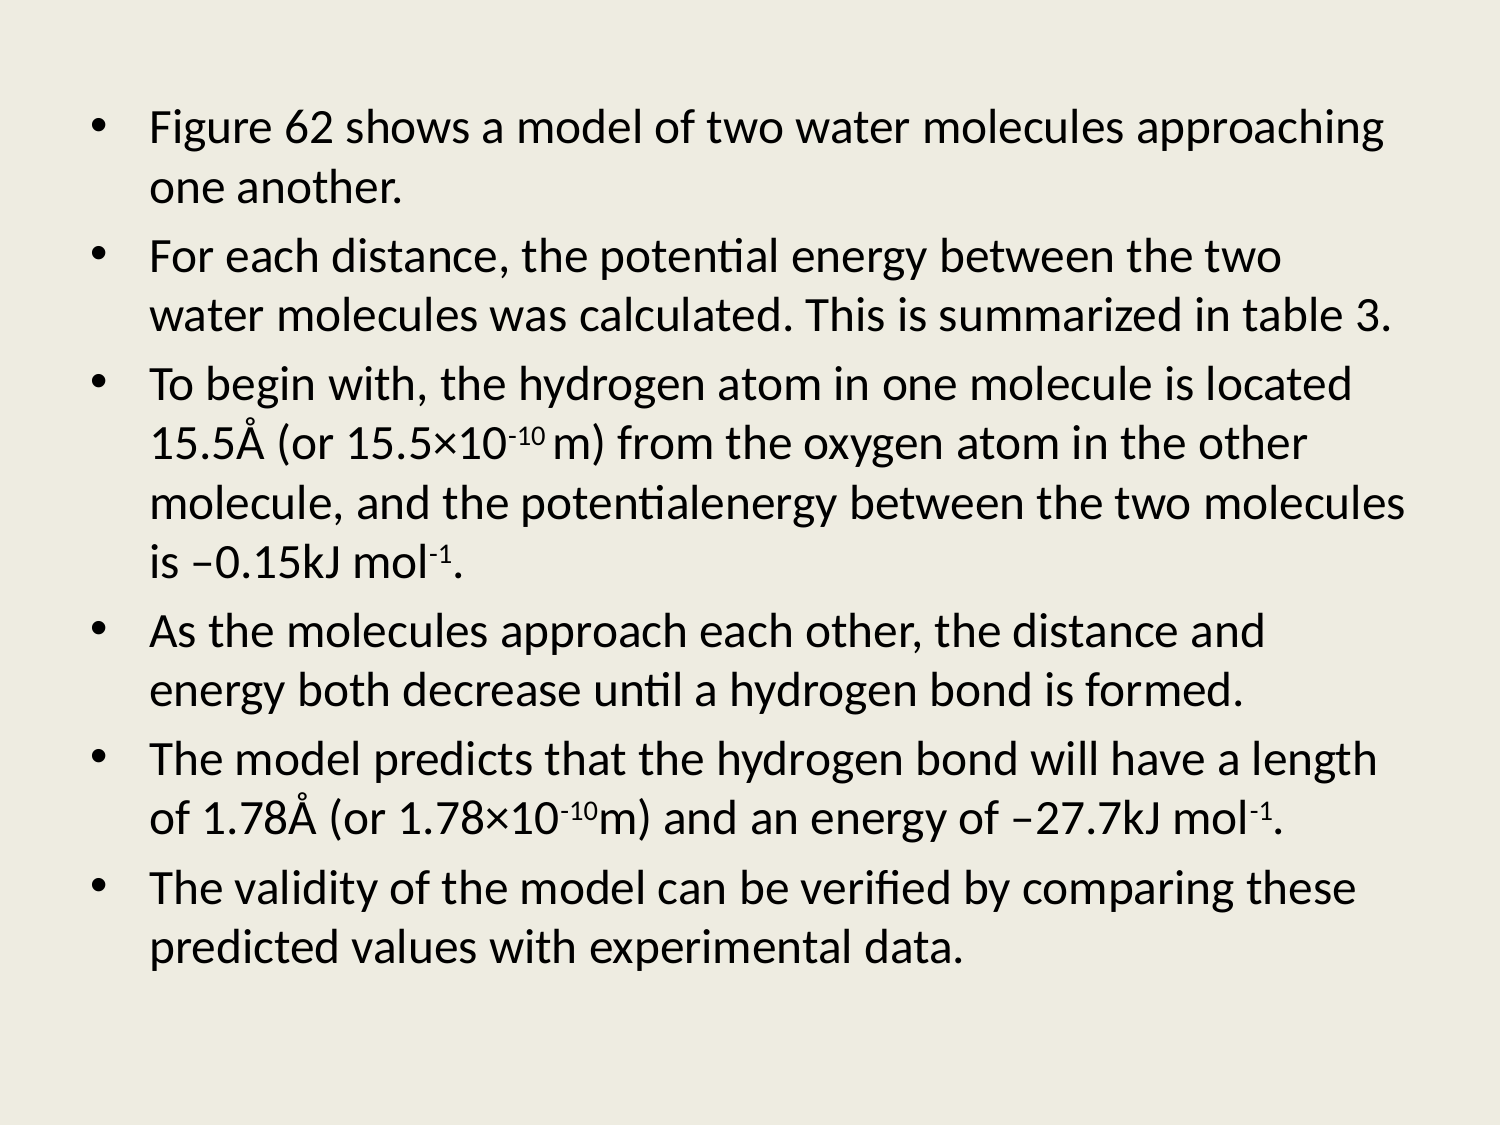

Figure 62 shows a model of two water molecules approaching one another.
For each distance, the potential energy between the two water molecules was calculated. This is summarized in table 3.
To begin with, the hydrogen atom in one molecule is located 15.5Å (or 15.5×10-10 m) from the oxygen atom in the other molecule, and the potentialenergy between the two molecules is –0.15kJ mol-1.
As the molecules approach each other, the distance and energy both decrease until a hydrogen bond is formed.
The model predicts that the hydrogen bond will have a length of 1.78Å (or 1.78×10-10m) and an energy of –27.7kJ mol-1.
The validity of the model can be verified by comparing these predicted values with experimental data.